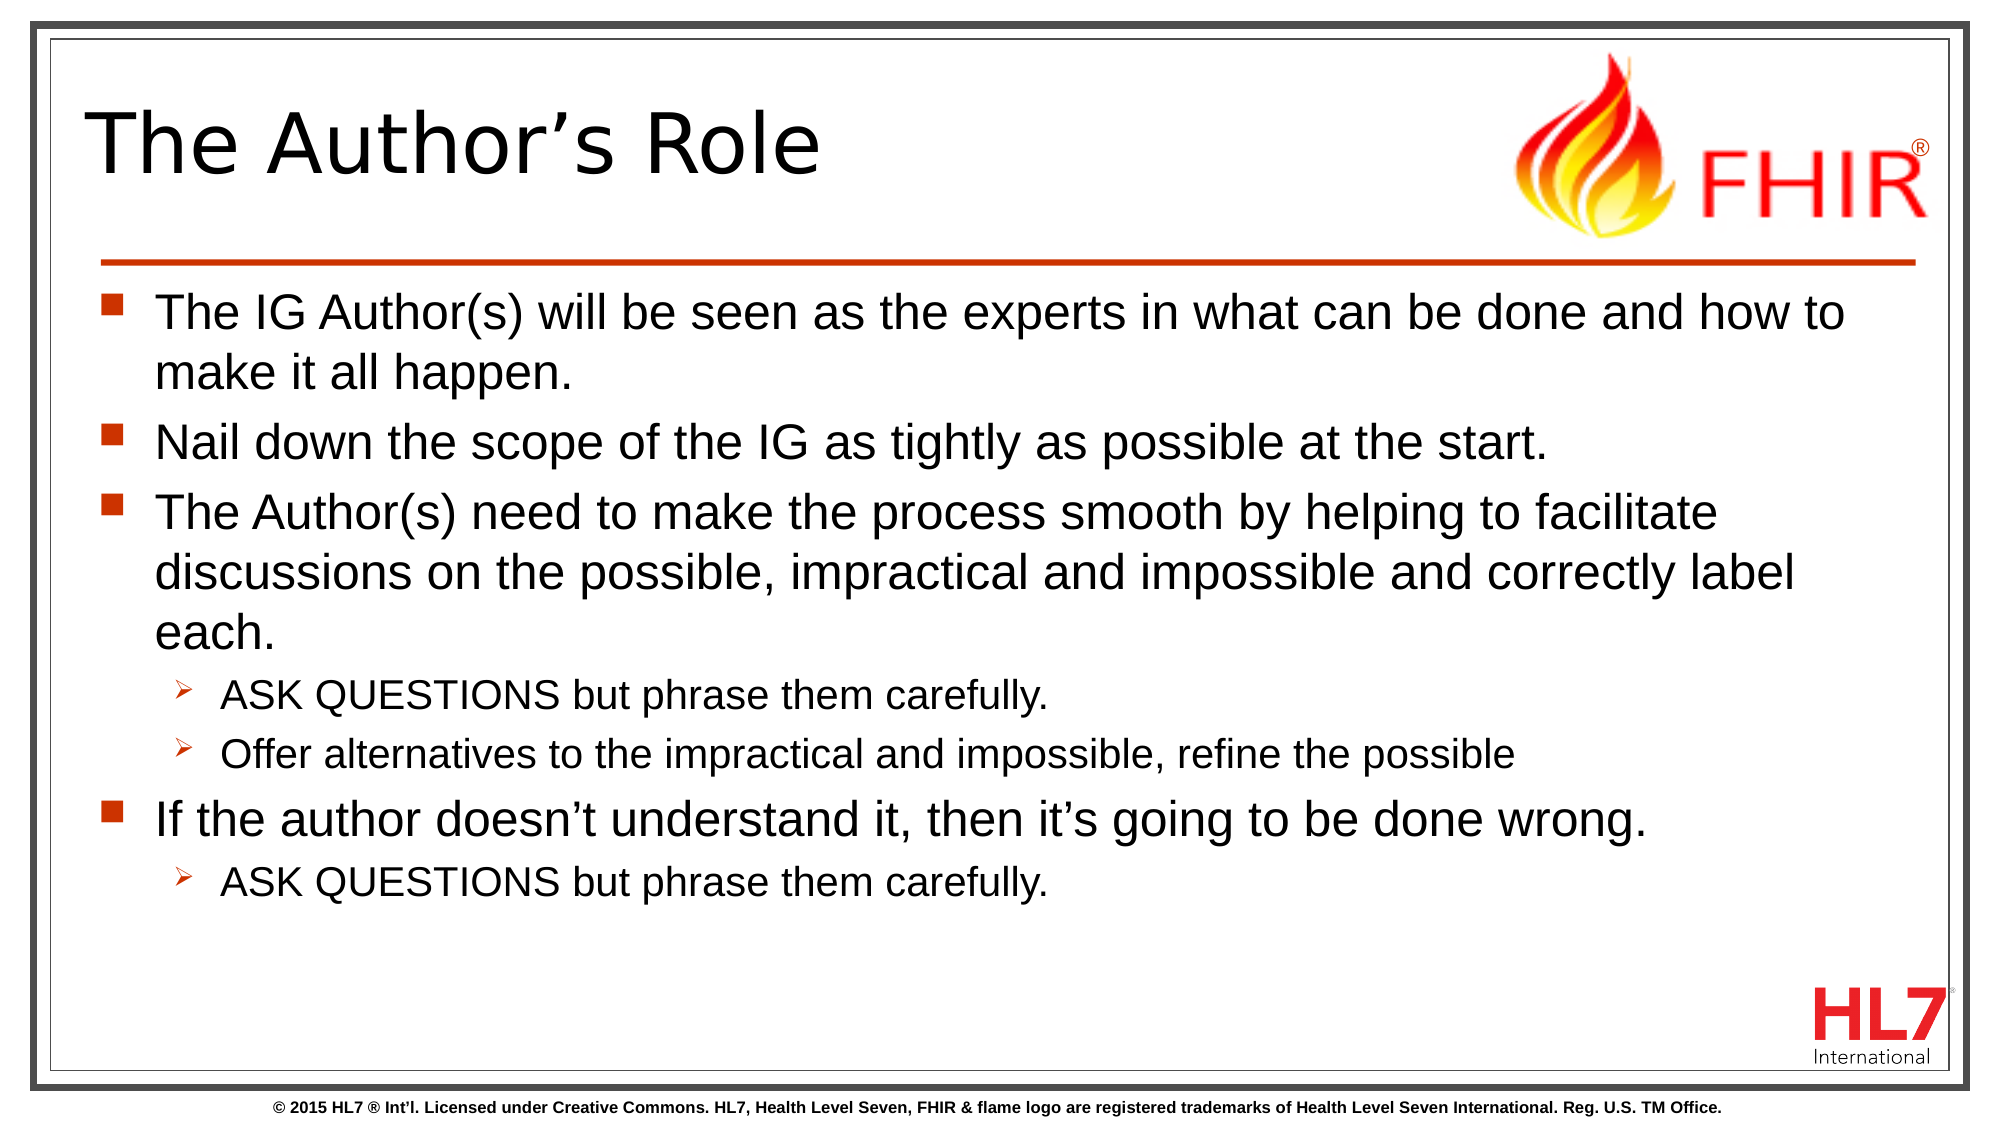

# The Author’s Role
The IG Author(s) will be seen as the experts in what can be done and how to make it all happen.
Nail down the scope of the IG as tightly as possible at the start.
The Author(s) need to make the process smooth by helping to facilitate discussions on the possible, impractical and impossible and correctly label each.
ASK QUESTIONS but phrase them carefully.
Offer alternatives to the impractical and impossible, refine the possible
If the author doesn’t understand it, then it’s going to be done wrong.
ASK QUESTIONS but phrase them carefully.